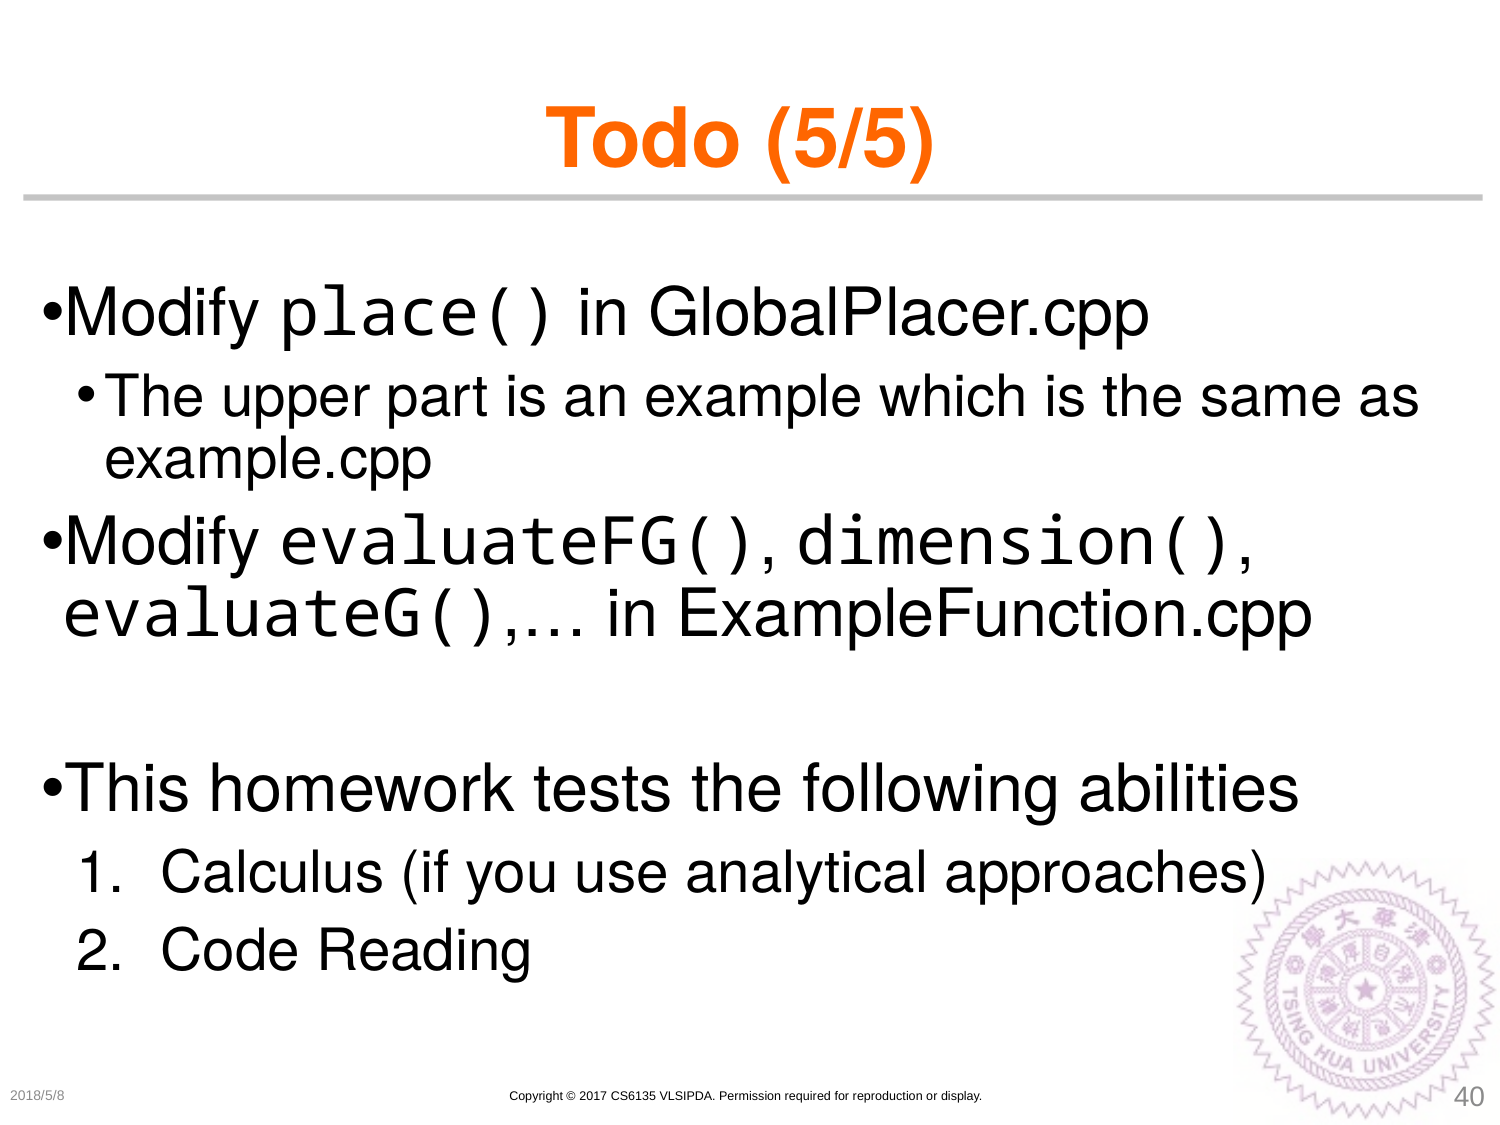

# Todo (5/5)
Modify place() in GlobalPlacer.cpp
The upper part is an example which is the same as example.cpp
Modify evaluateFG(), dimension(), evaluateG(),… in ExampleFunction.cpp

This homework tests the following abilities
Calculus (if you use analytical approaches)
Code Reading

Copyright © 2017 CS6135 VLSIPDA. Permission required for reproduction or display.
2018/5/8
40